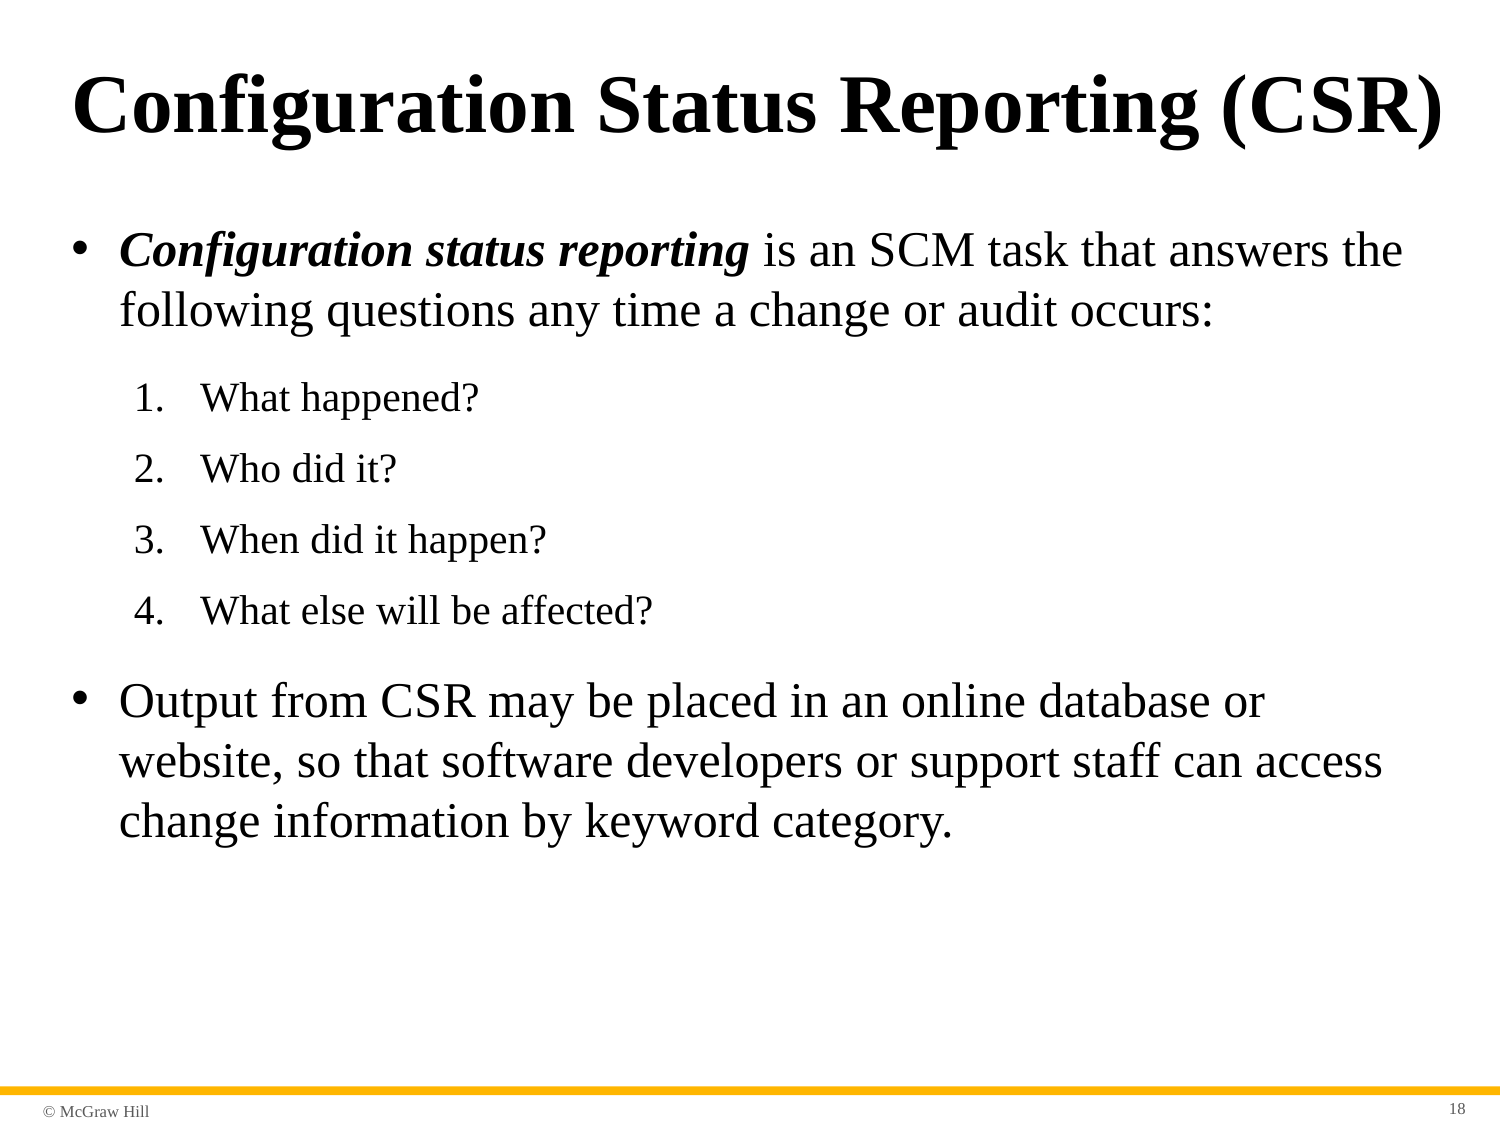

# Configuration Status Reporting (C S R)
Configuration status reporting is an S C M task that answers the following questions any time a change or audit occurs:
What happened?
Who did it?
When did it happen?
What else will be affected?
Output from C S R may be placed in an online database or website, so that software developers or support staff can access change information by keyword category.
18